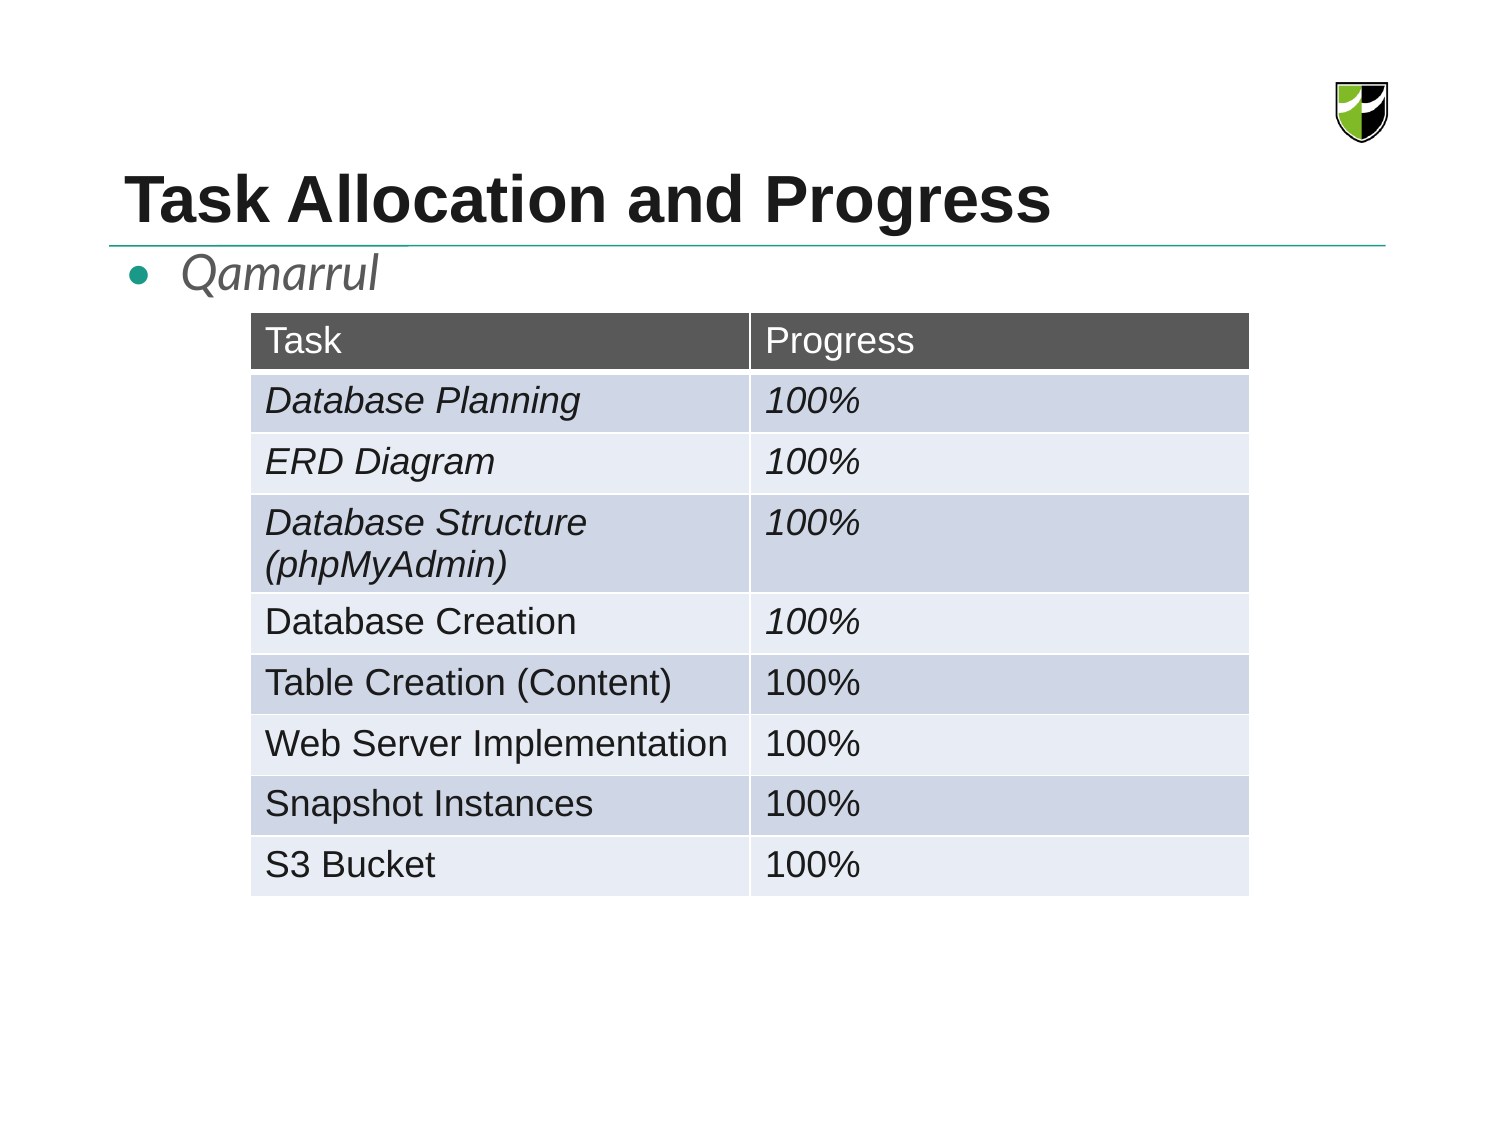

# Task Allocation and Progress
Qamarrul

| Task | Progress |
| --- | --- |
| Database Planning | 100% |
| ERD Diagram | 100% |
| Database Structure (phpMyAdmin) | 100% |
| Database Creation | 100% |
| Table Creation (Content) | 100% |
| Web Server Implementation | 100% |
| Snapshot Instances | 100% |
| S3 Bucket | 100% |